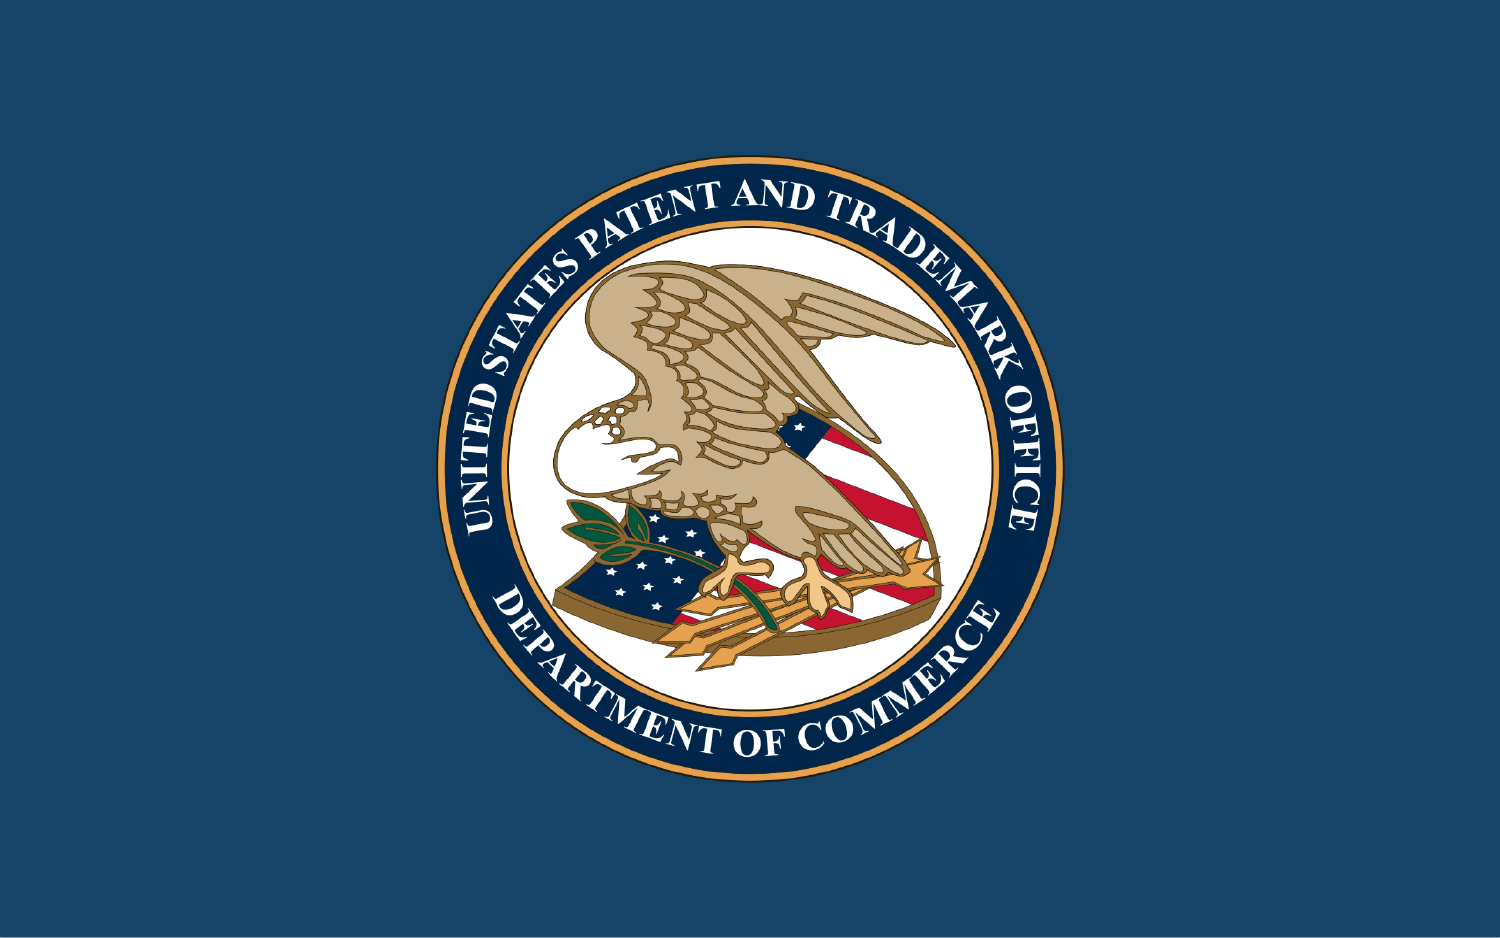

United States Patent and Trademark Office (USPTO)